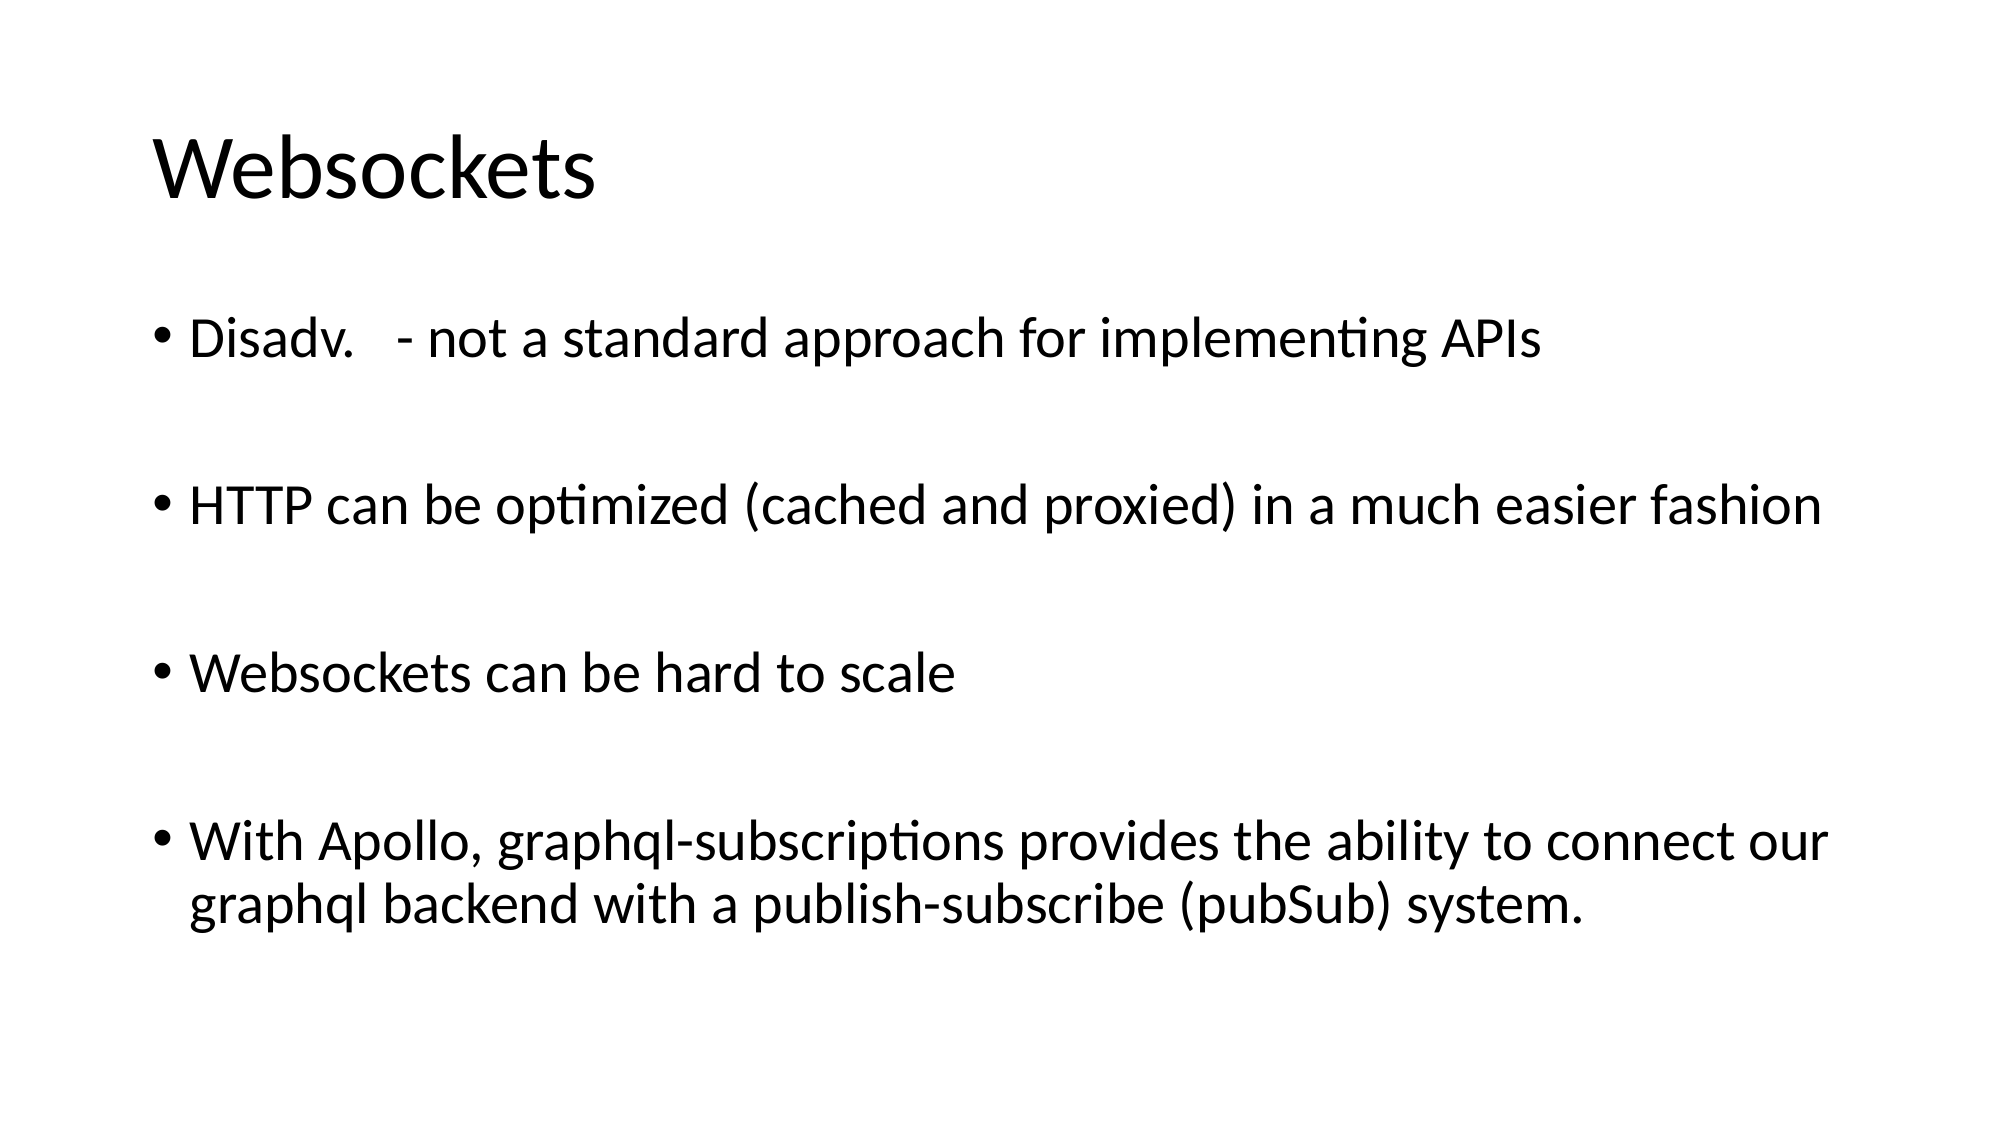

# Websockets
Disadv.   - not a standard approach for implementing APIs

HTTP can be optimized (cached and proxied) in a much easier fashion

Websockets can be hard to scale

With Apollo, graphql-subscriptions provides the ability to connect our graphql backend with a publish-subscribe (pubSub) system.